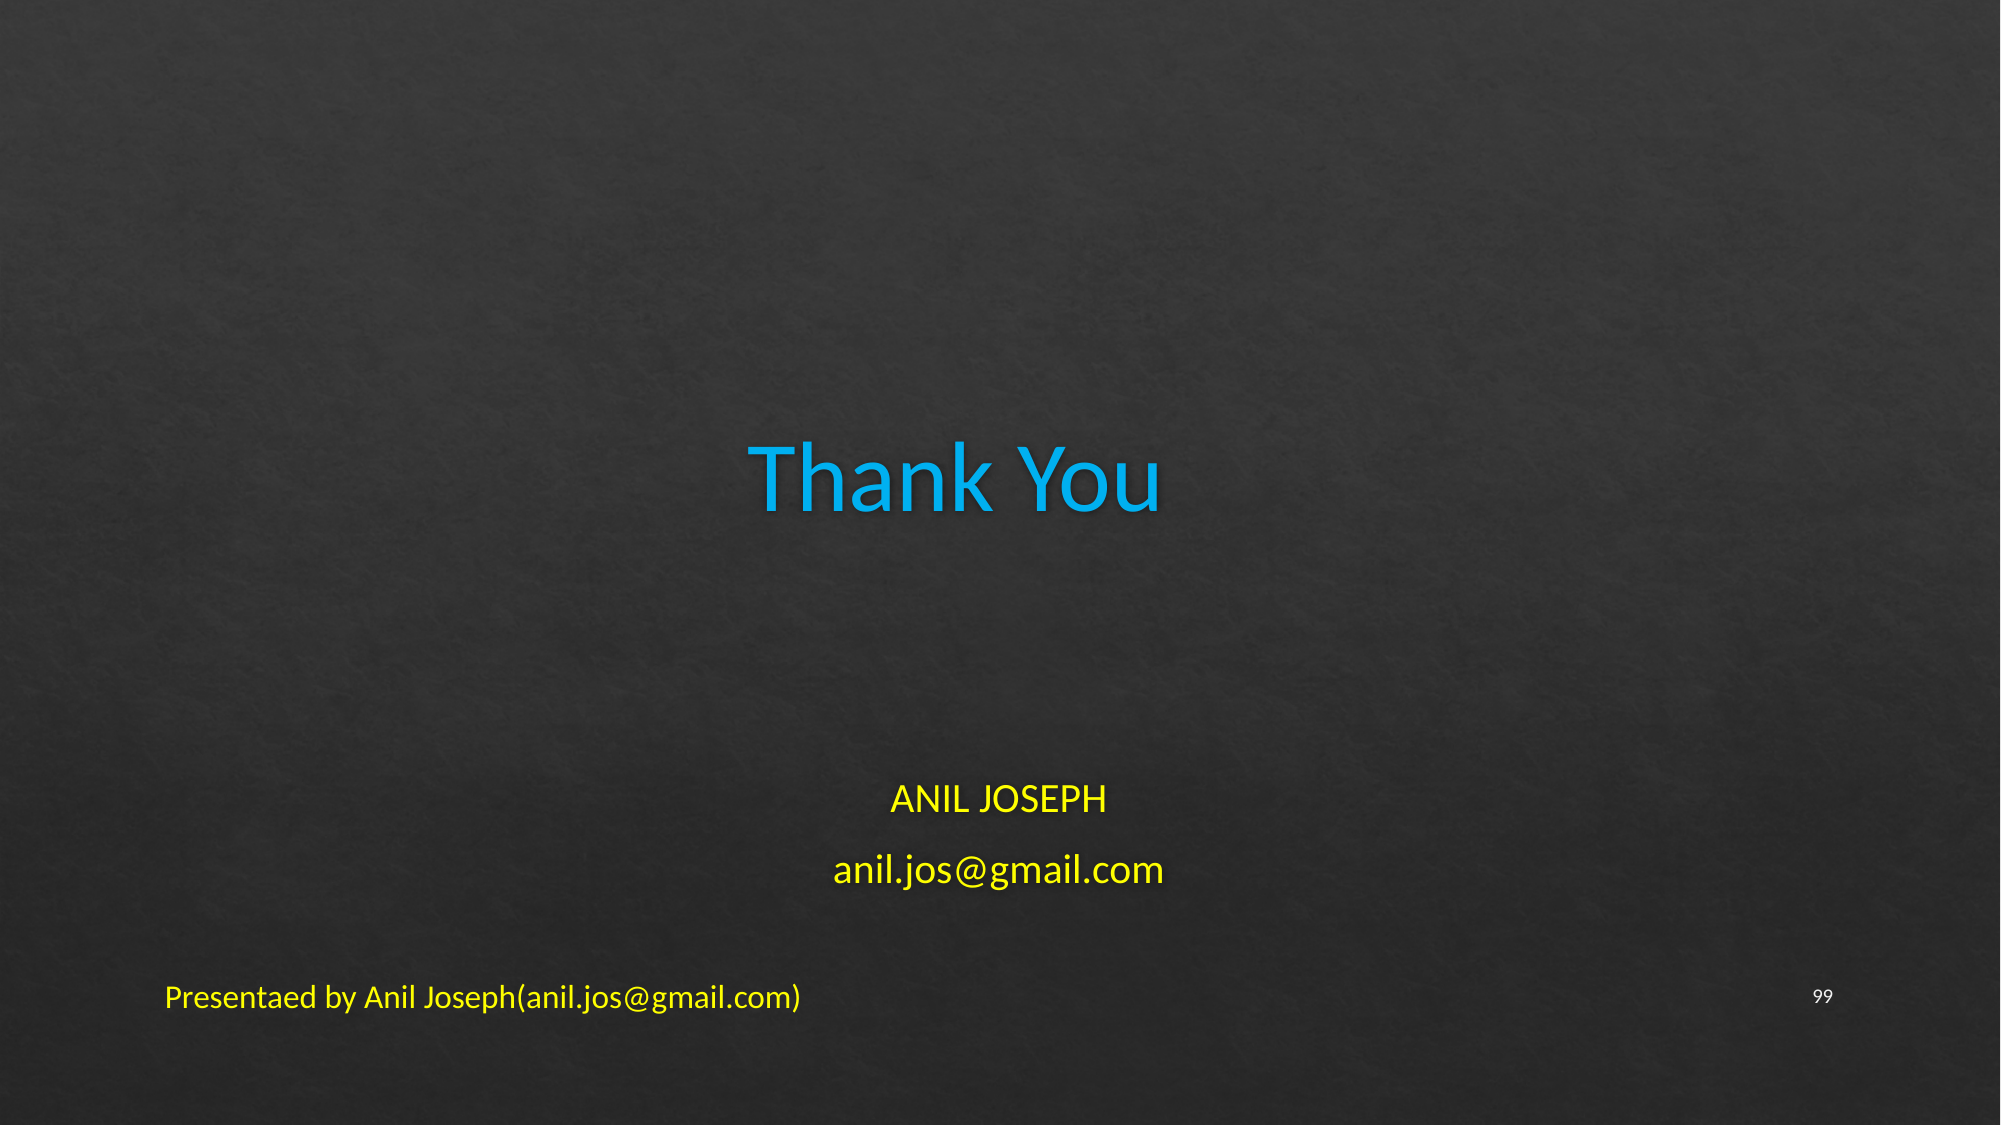

# Thank You
ANIL JOSEPH
anil.jos@gmail.com
Presentaed by Anil Joseph(anil.jos@gmail.com)
99